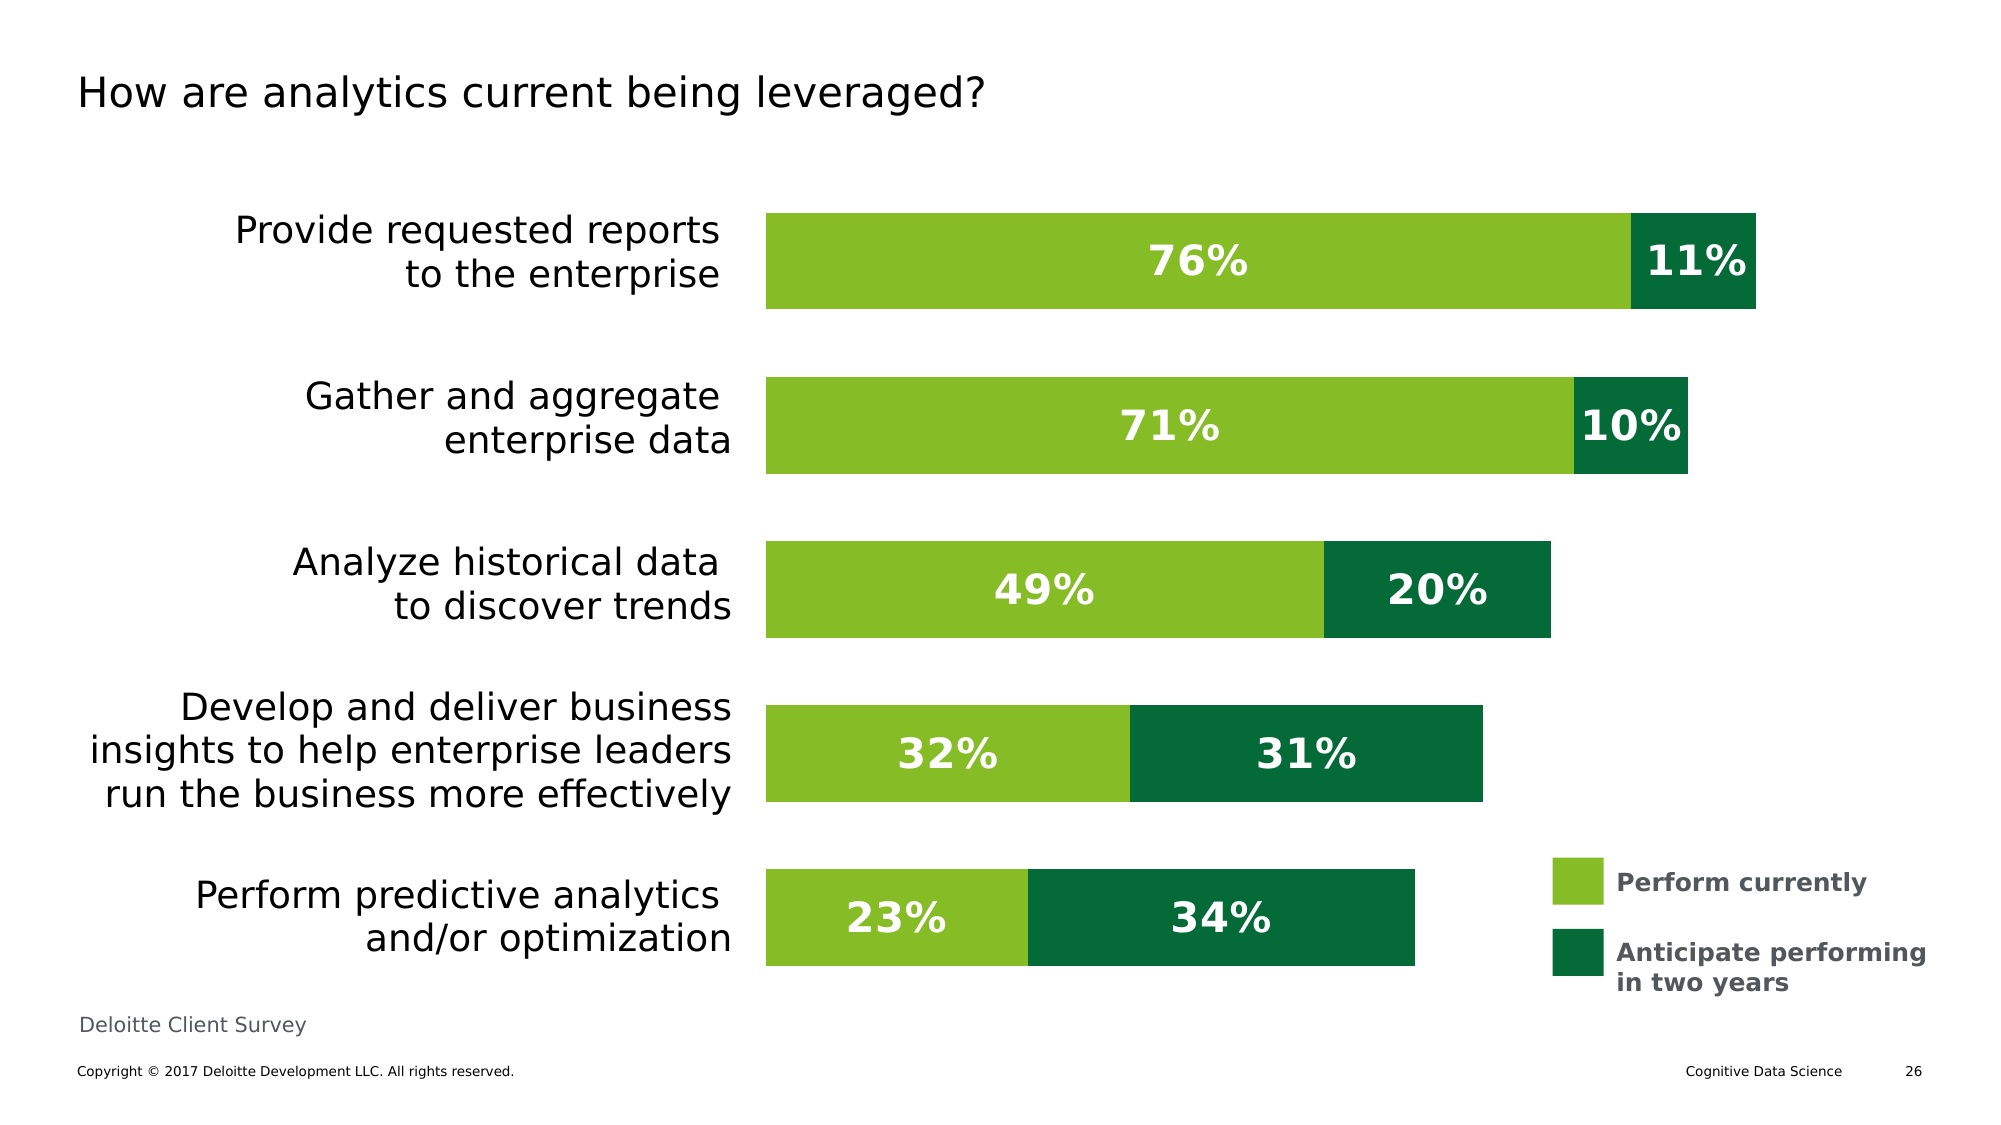

# How are analytics current being leveraged?

### Chart

| Category | Perform currently | Anticipate performing in two years |
|---|---|---|
| Perform predictive analytics and/or optimization | 0.23 | 0.34 |
| Develop and deliver business insights to help enterprise leaders run the business more effectively | 0.32 | 0.31 |
| Analyze historical data to discover trends | 0.49 | 0.2 |
| Gather and aggregate enterprise data | 0.71 | 0.1 |
| Provide requested reports to the enterprise | 0.76 | 0.11 |
| Provide requested reports to the enterprise |
| --- |
| Gather and aggregate enterprise data |
| Analyze historical data to discover trends |
| Develop and deliver business insights to help enterprise leaders run the business more effectively |
| Perform predictive analytics and/or optimization |

Perform currently

Anticipate performing in two years
Deloitte Client Survey